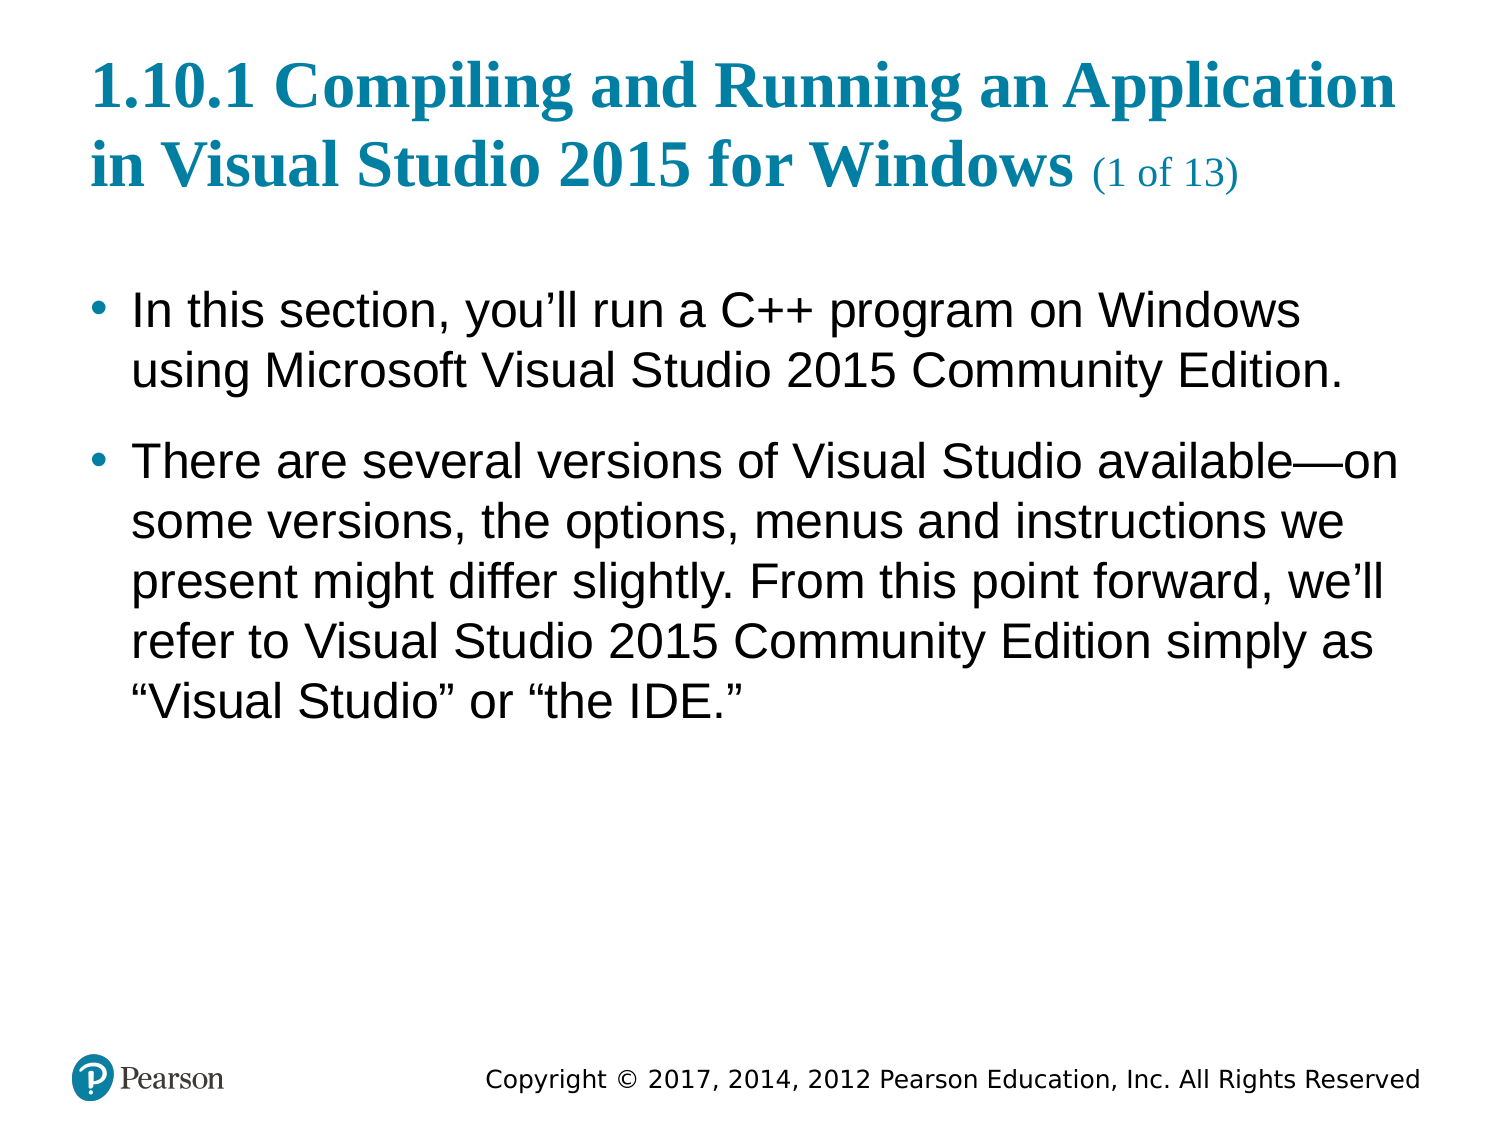

# 1.10.1 Compiling and Running an Application in Visual Studio 2015 for Windows (1 of 13)
In this section, you’ll run a C++ program on Windows using Microsoft Visual Studio 2015 Community Edition.
There are several versions of Visual Studio available—on some versions, the options, menus and instructions we present might differ slightly. From this point forward, we’ll refer to Visual Studio 2015 Community Edition simply as “Visual Studio” or “the I D E.”